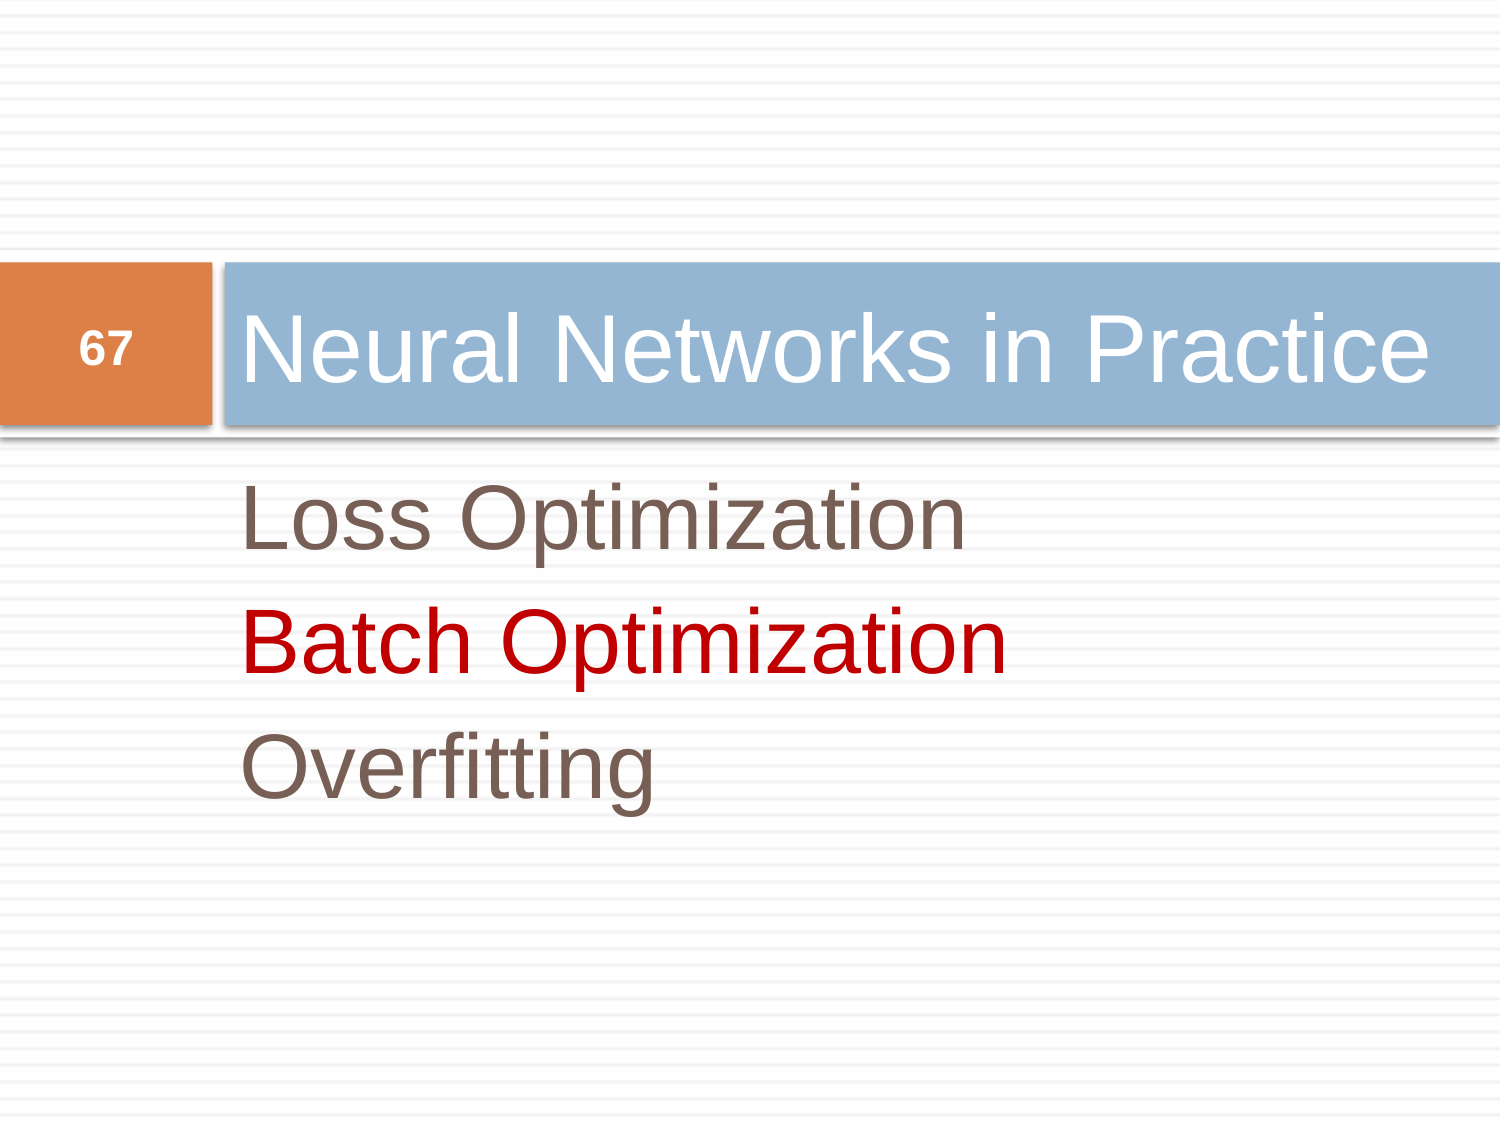

# Neural Networks in Practice
67
Loss Optimization
Batch Optimization
Overfitting